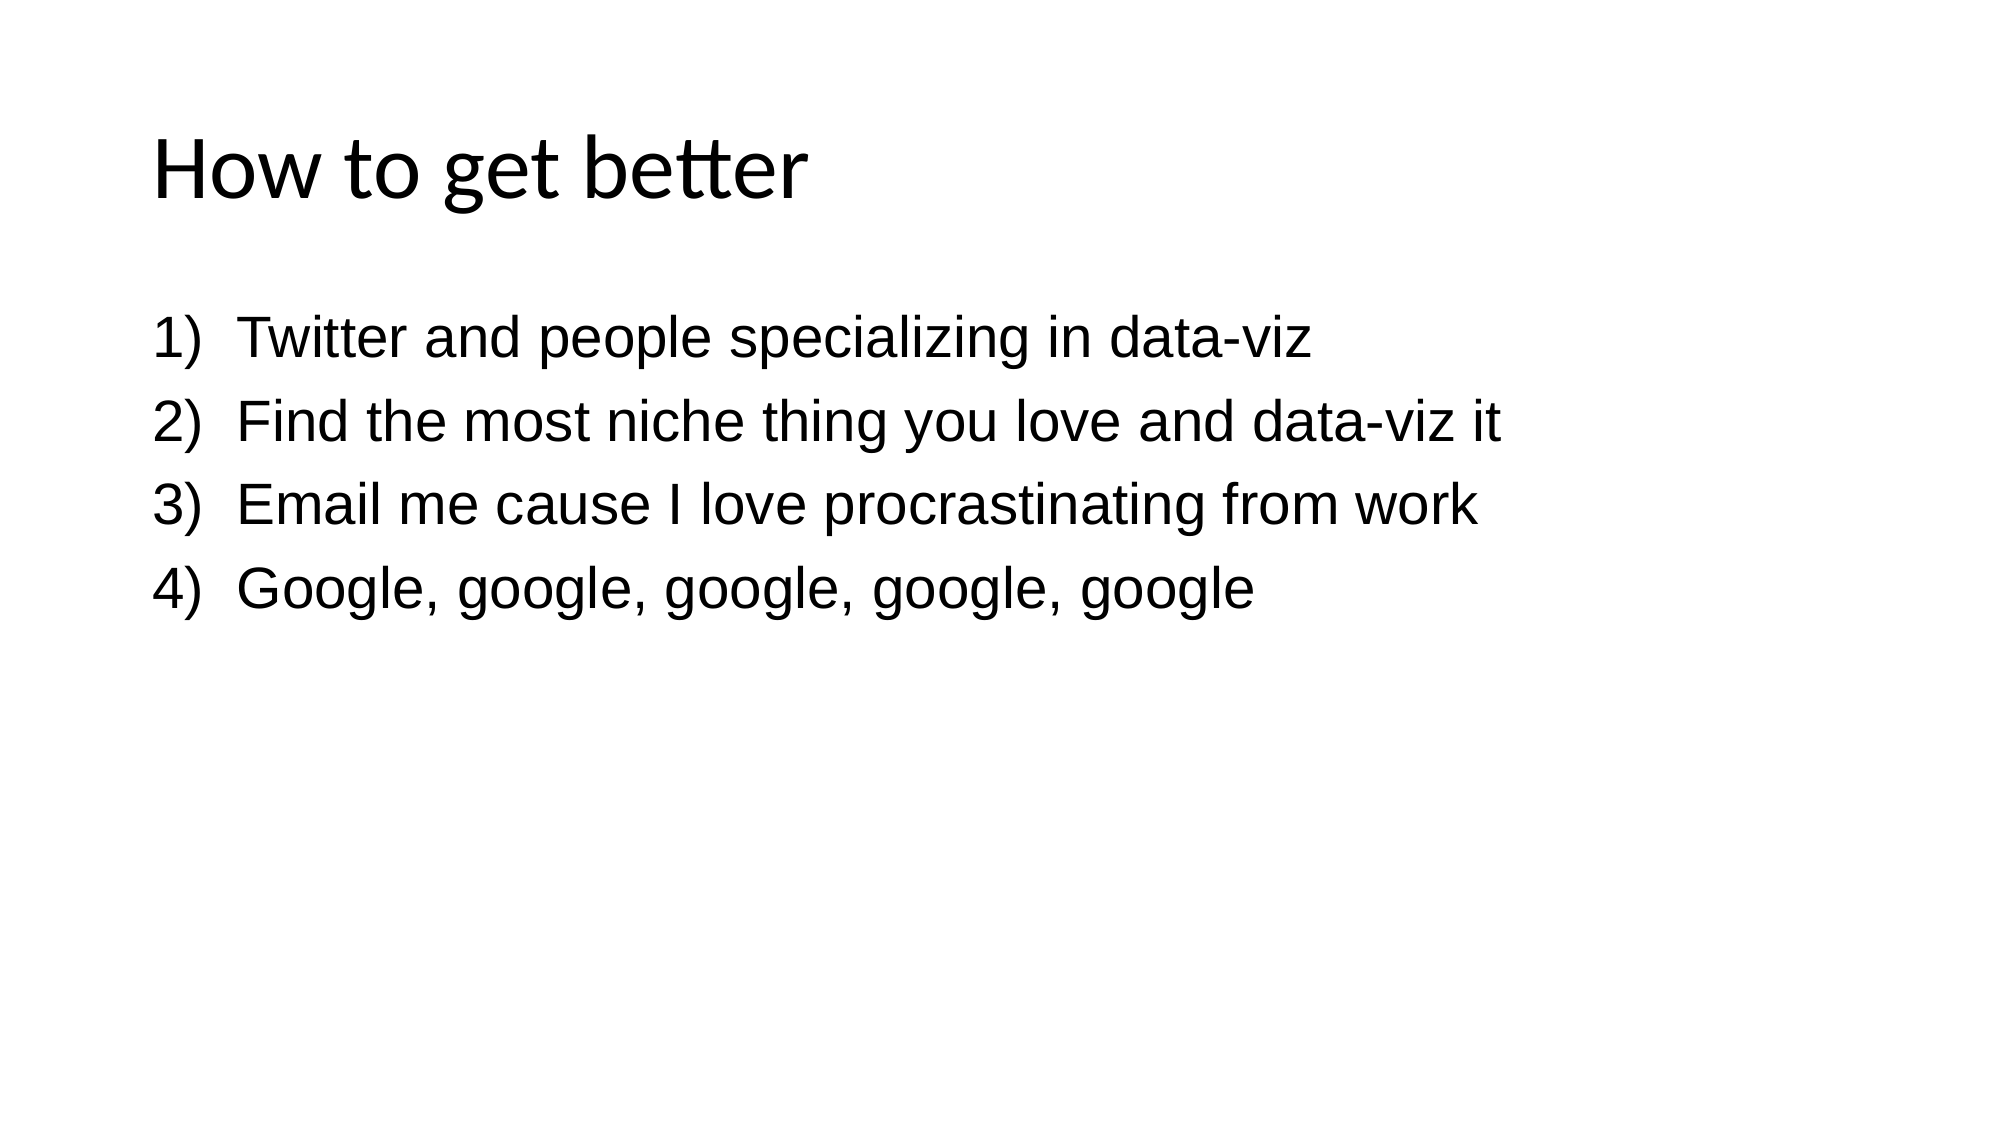

# How to get better
Twitter and people specializing in data-viz
Find the most niche thing you love and data-viz it
Email me cause I love procrastinating from work
Google, google, google, google, google